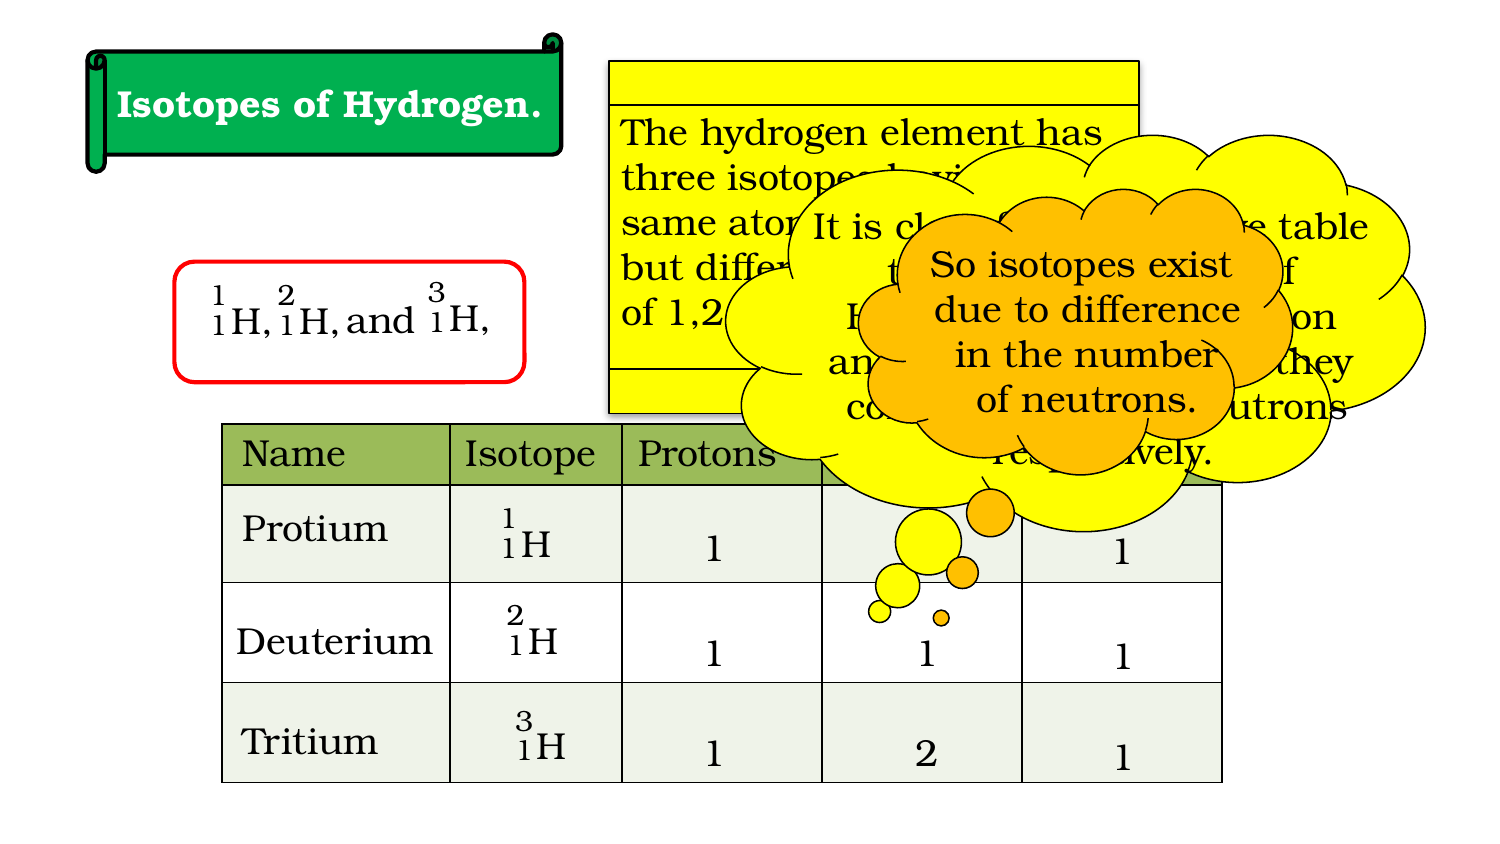

Isotopes of Hydrogen.

The hydrogen element has
three isotopes having the
same atomic number of 1
but different mass numbers
of 1,2 and 3 respectively.

It is clear from the above table
that all the isotopes of
Hydrogen contain 1 proton
and 1 electron each but they
contain 0,1 and 2 neutrons
 respectively.

So isotopes exist
due to difference
 in the number
of neutrons.

3
H,
1
1
H,
1
2
H,
1
and
Name
Isotope
Protons
Electrons
Neutrons
|  |  |  |  |  |
| --- | --- | --- | --- | --- |
|  |  |  |  |  |
|  |  |  |  |  |
|  |  |  |  |  |
1
H
1
Protium
1
0
1
2
H
1
Deuterium
1
1
1
3
H
1
Tritium
1
2
1